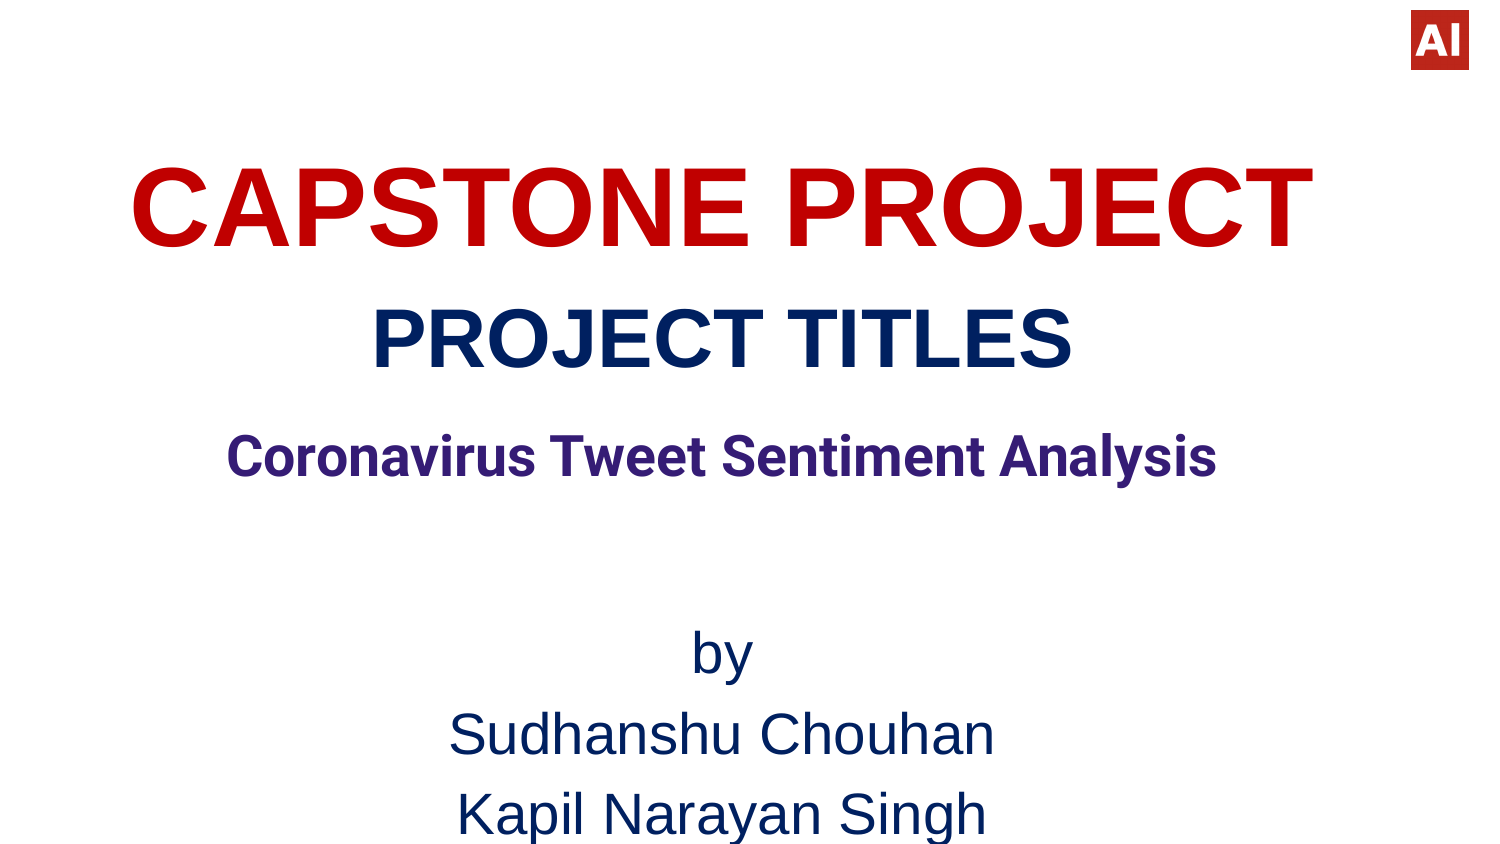

CAPSTONE PROJECT
PROJECT TITLES
Coronavirus Tweet Sentiment Analysis

by
Sudhanshu Chouhan
Kapil Narayan Singh
#